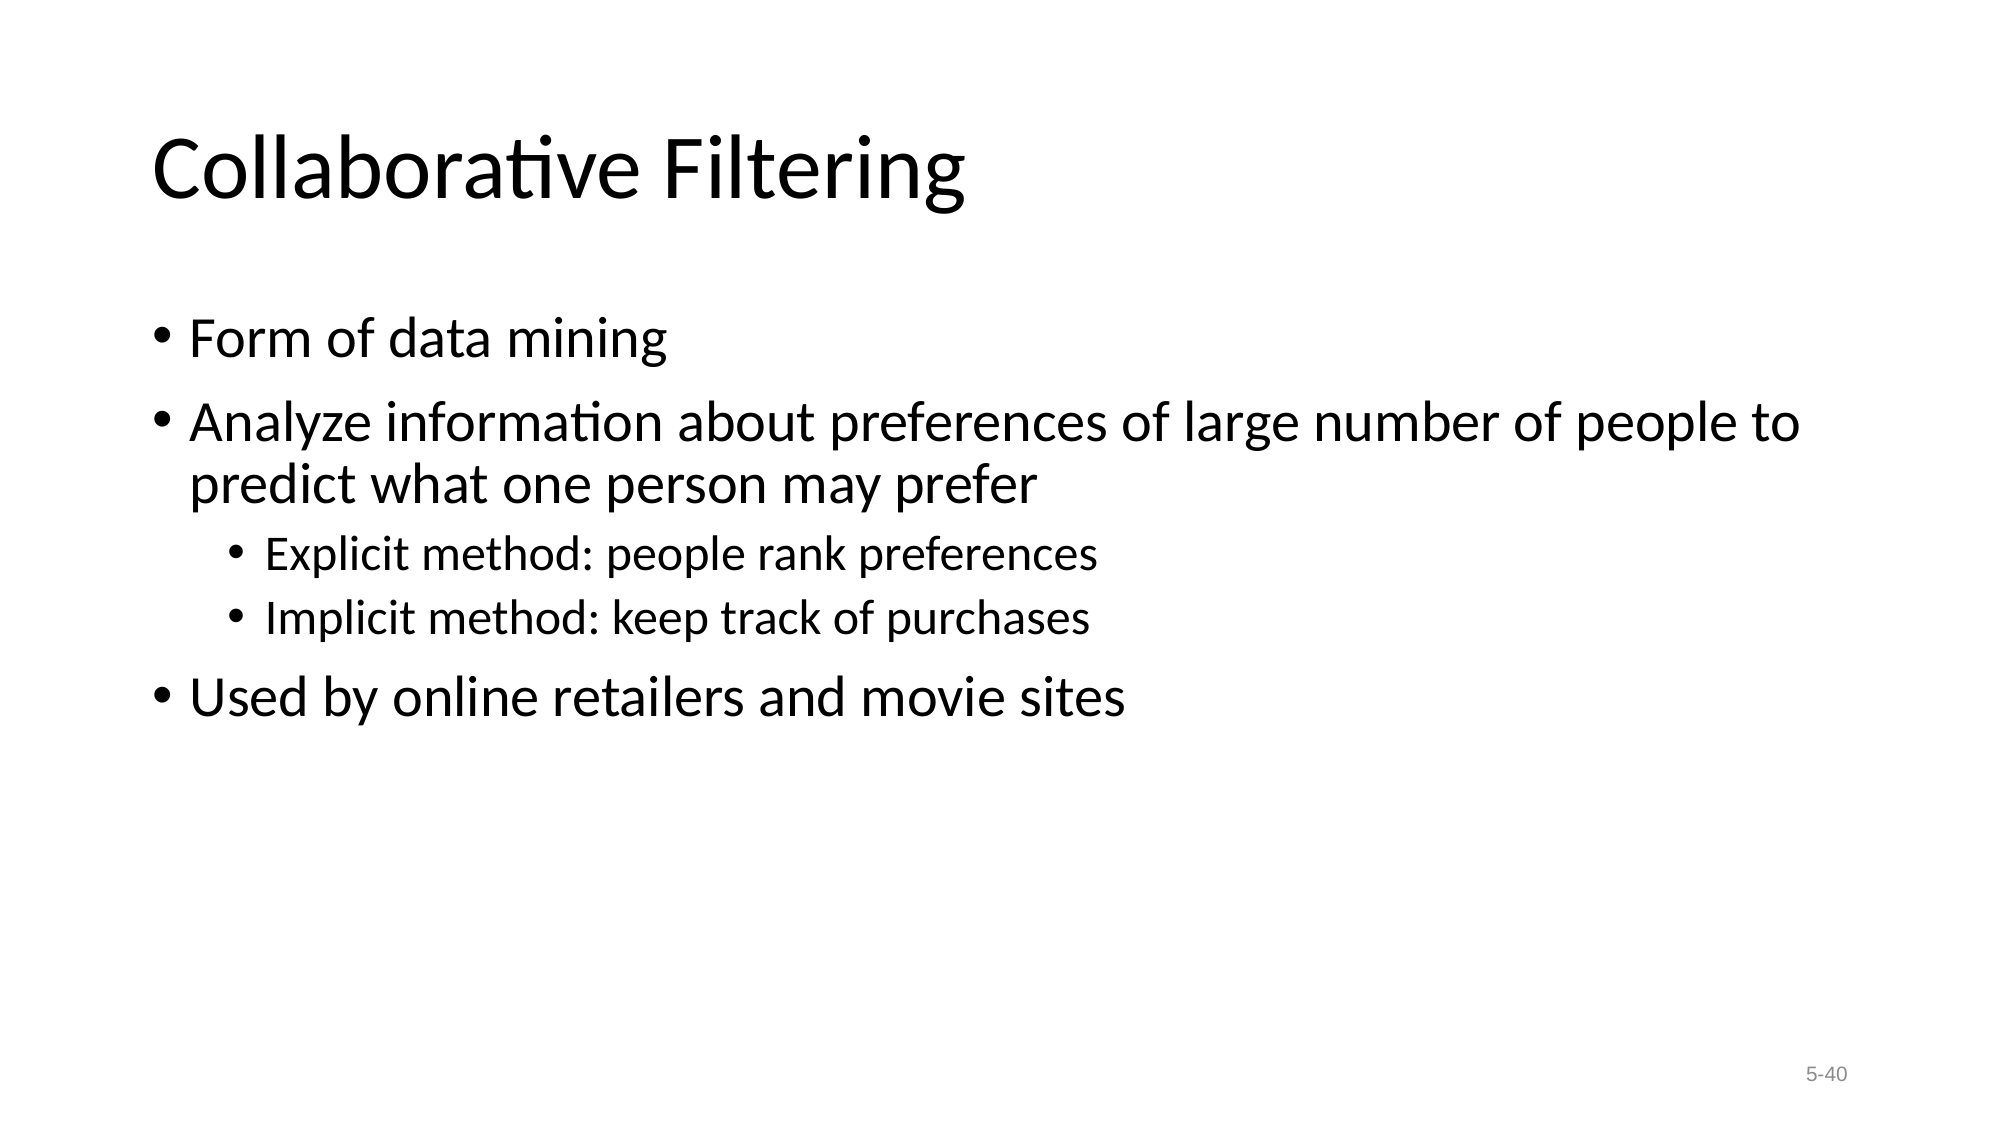

# Collaborative Filtering
Form of data mining
Analyze information about preferences of large number of people to predict what one person may prefer
Explicit method: people rank preferences
Implicit method: keep track of purchases
Used by online retailers and movie sites
5-40